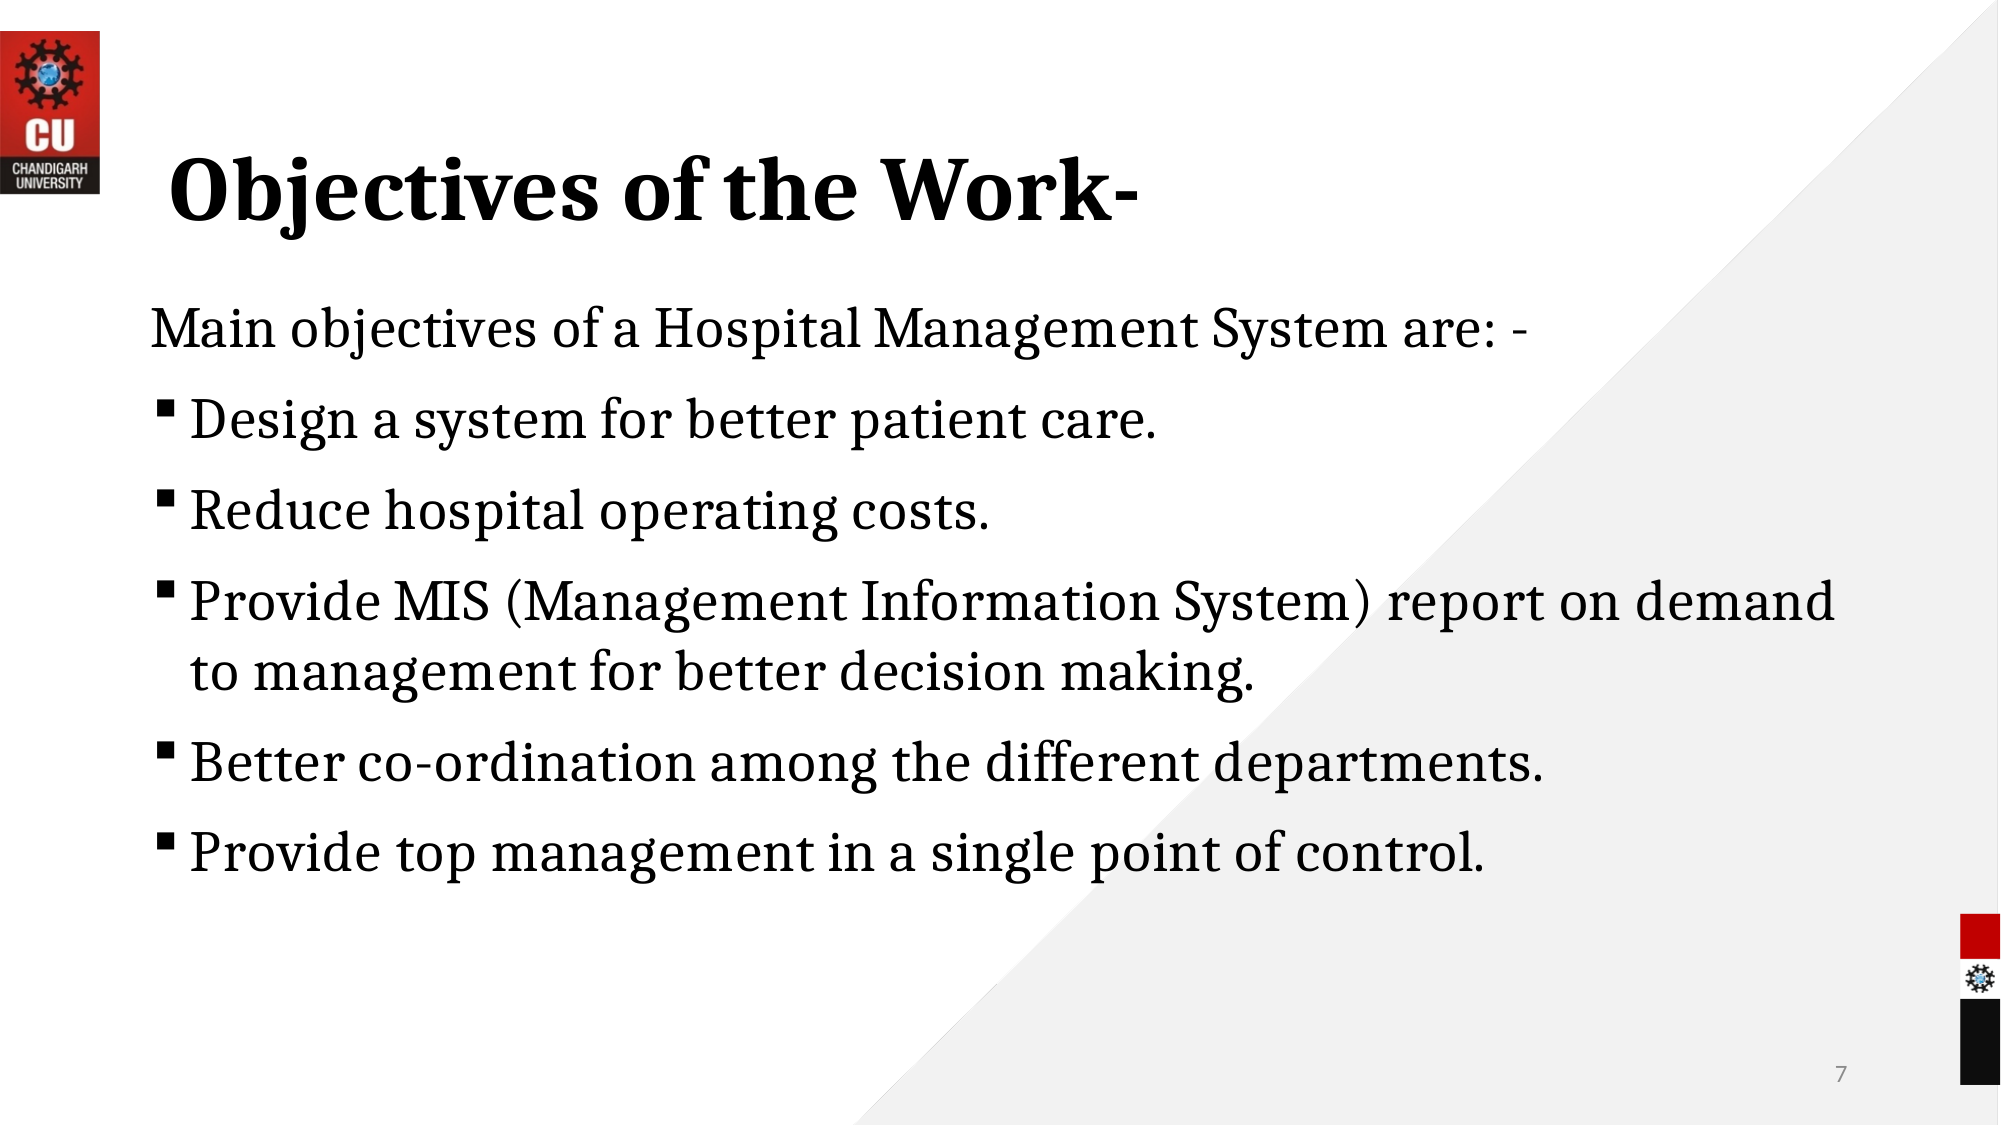

# Objectives of the Work-
Main objectives of a Hospital Management System are: -
Design a system for better patient care.
Reduce hospital operating costs.
Provide MIS (Management Information System) report on demand to management for better decision making.
Better co-ordination among the different departments.
Provide top management in a single point of control.

7